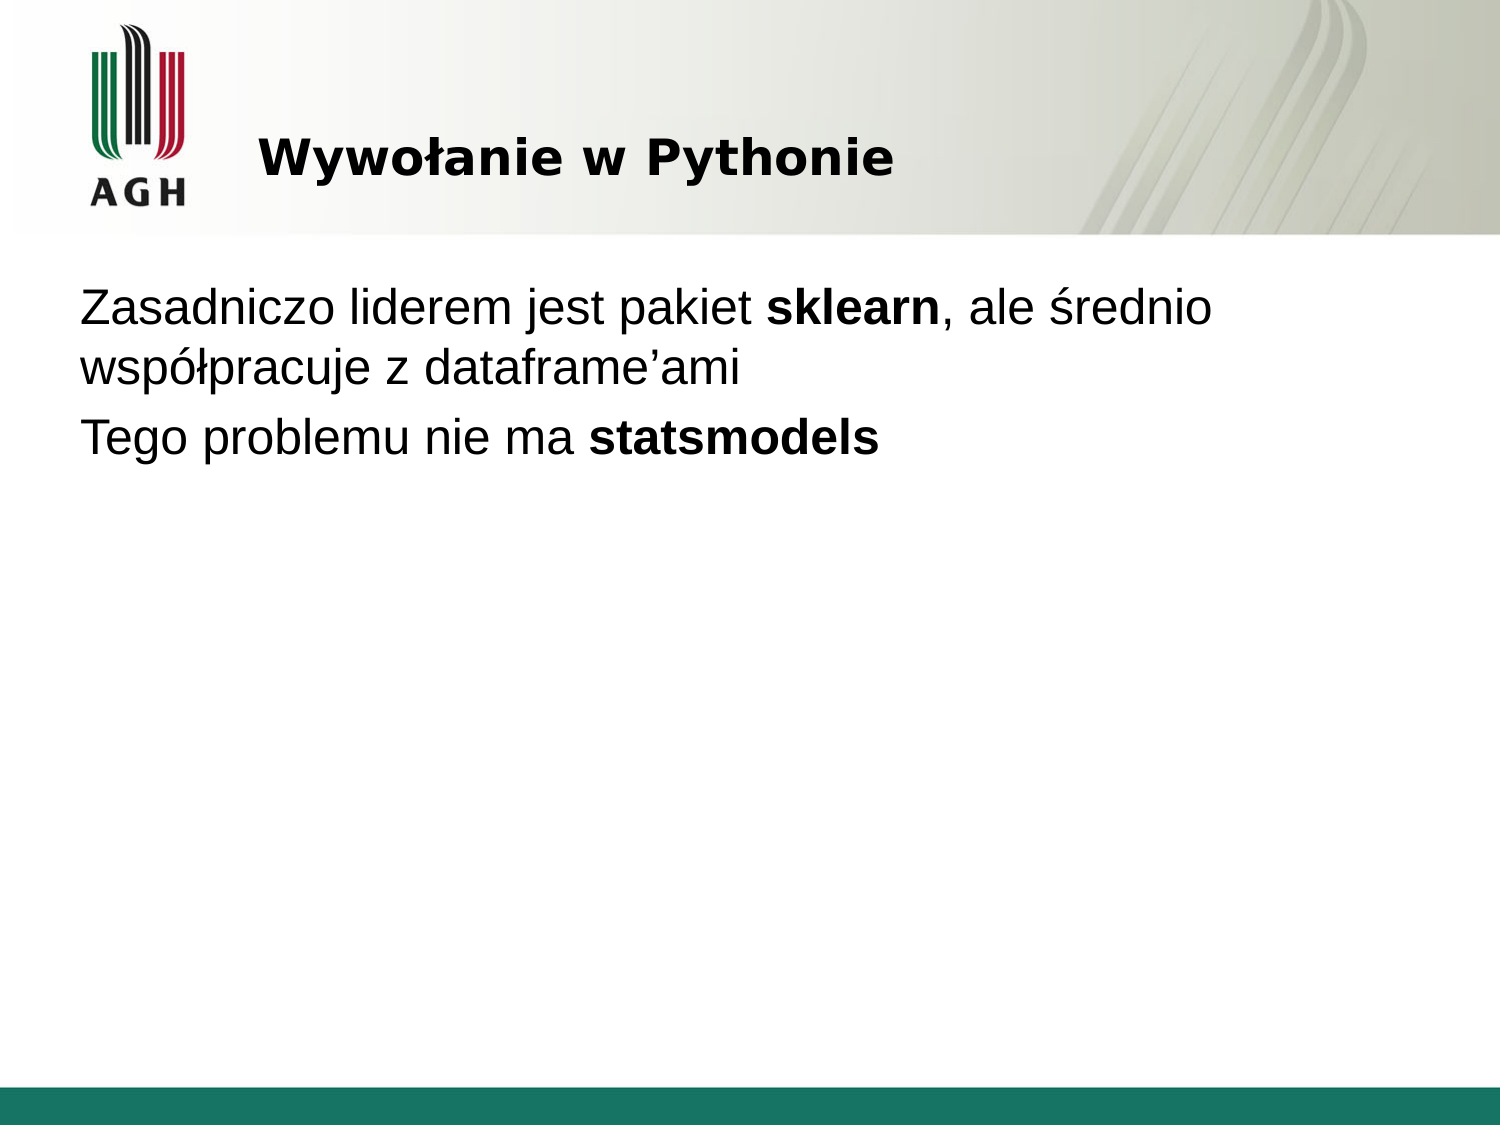

# Wywołanie w Pythonie
Zasadniczo liderem jest pakiet sklearn, ale średnio współpracuje z dataframe’ami
Tego problemu nie ma statsmodels